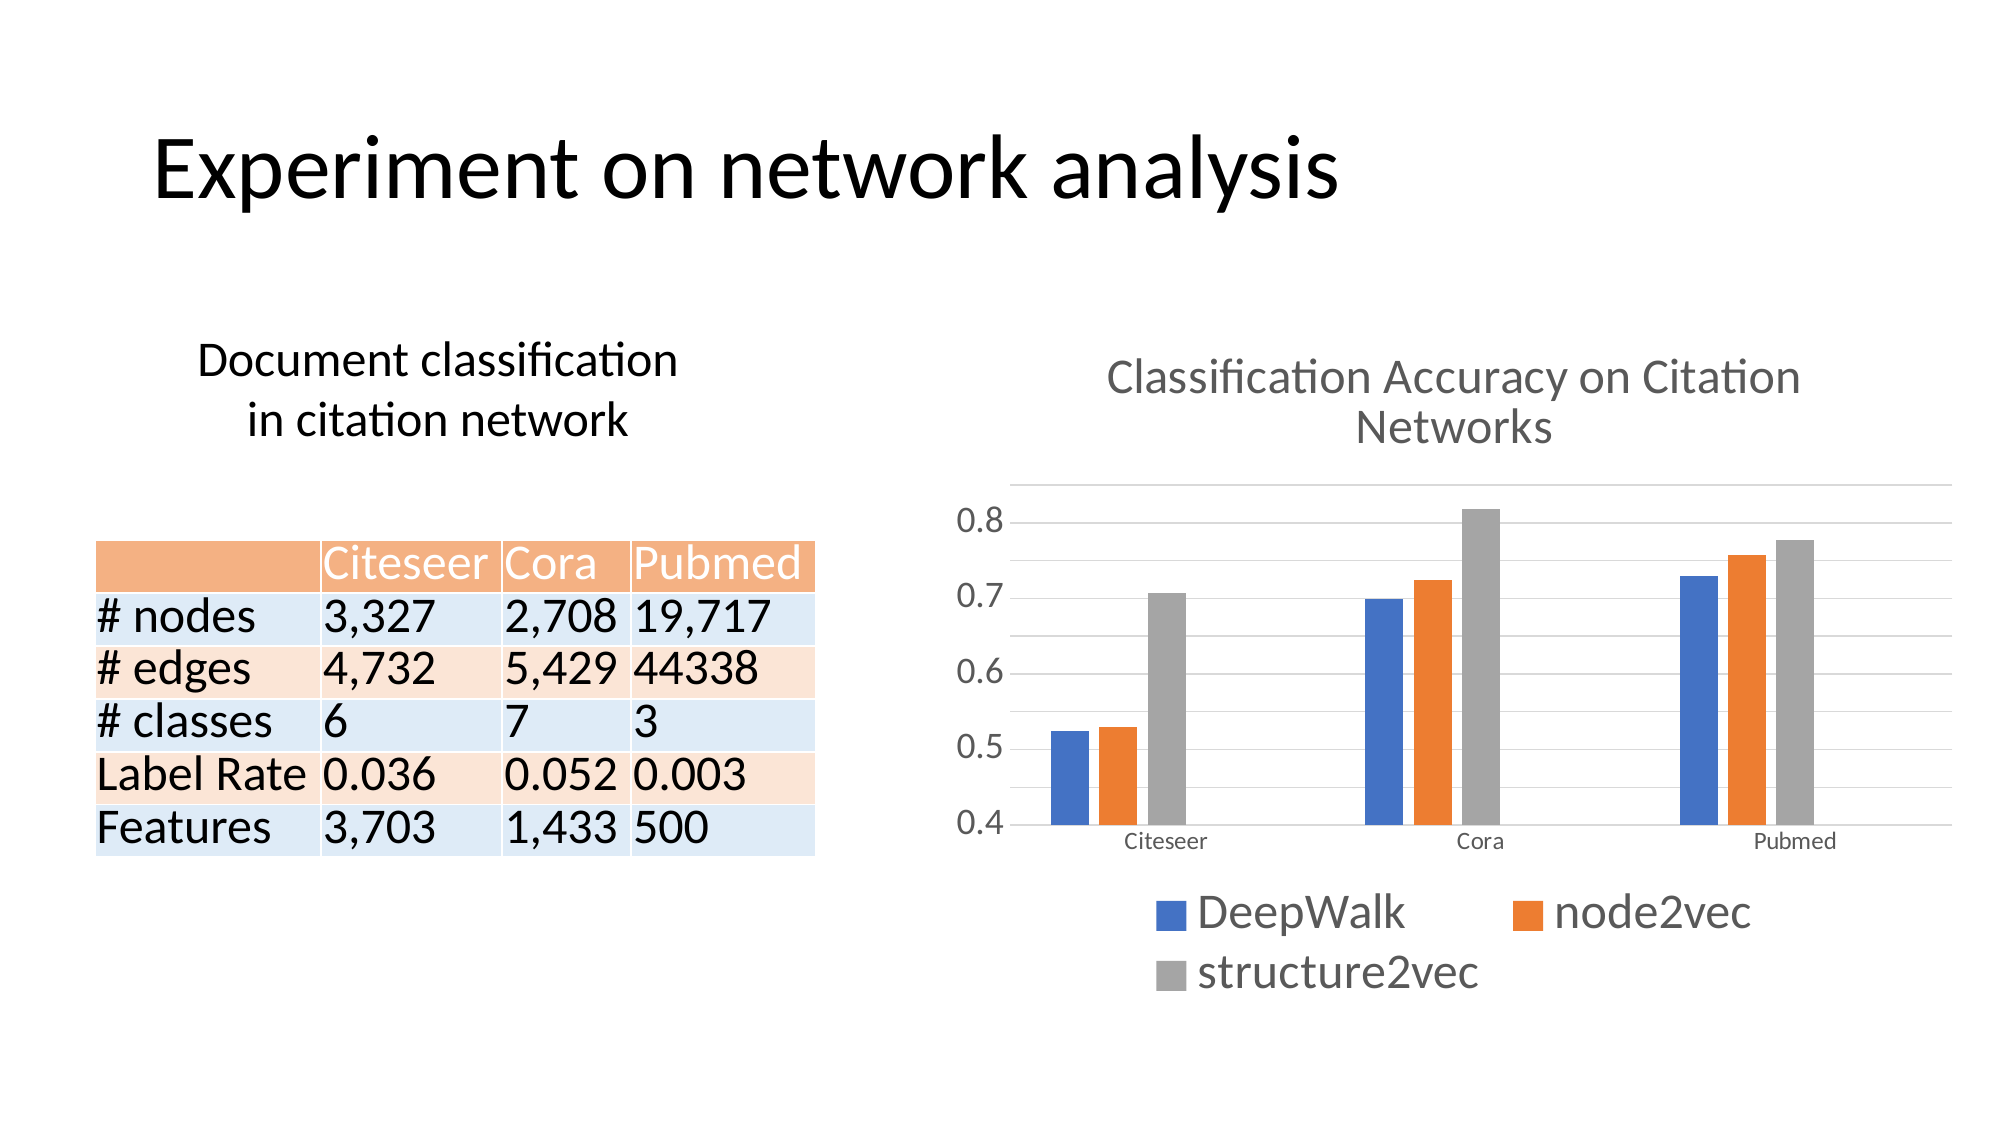

# Experiment on network analysis
Document classification
in citation network

### Chart: Classification Accuracy on Citation Networks

| Category | DeepWalk | node2vec | structure2vec | Column1 | Column2 |
|---|---|---|---|---|---|
| Citeseer | 0.524 | 0.53 | 0.707 | None | None |
| Cora | 0.699 | 0.725 | 0.819 | None | None |
| Pubmed | 0.73 | 0.757 | 0.778 | None | None |
|  | Citeseer | Cora | Pubmed |
| --- | --- | --- | --- |
| # nodes | 3,327 | 2,708 | 19,717 |
| # edges | 4,732 | 5,429 | 44338 |
| # classes | 6 | 7 | 3 |
| Label Rate | 0.036 | 0.052 | 0.003 |
| Features | 3,703 | 1,433 | 500 |